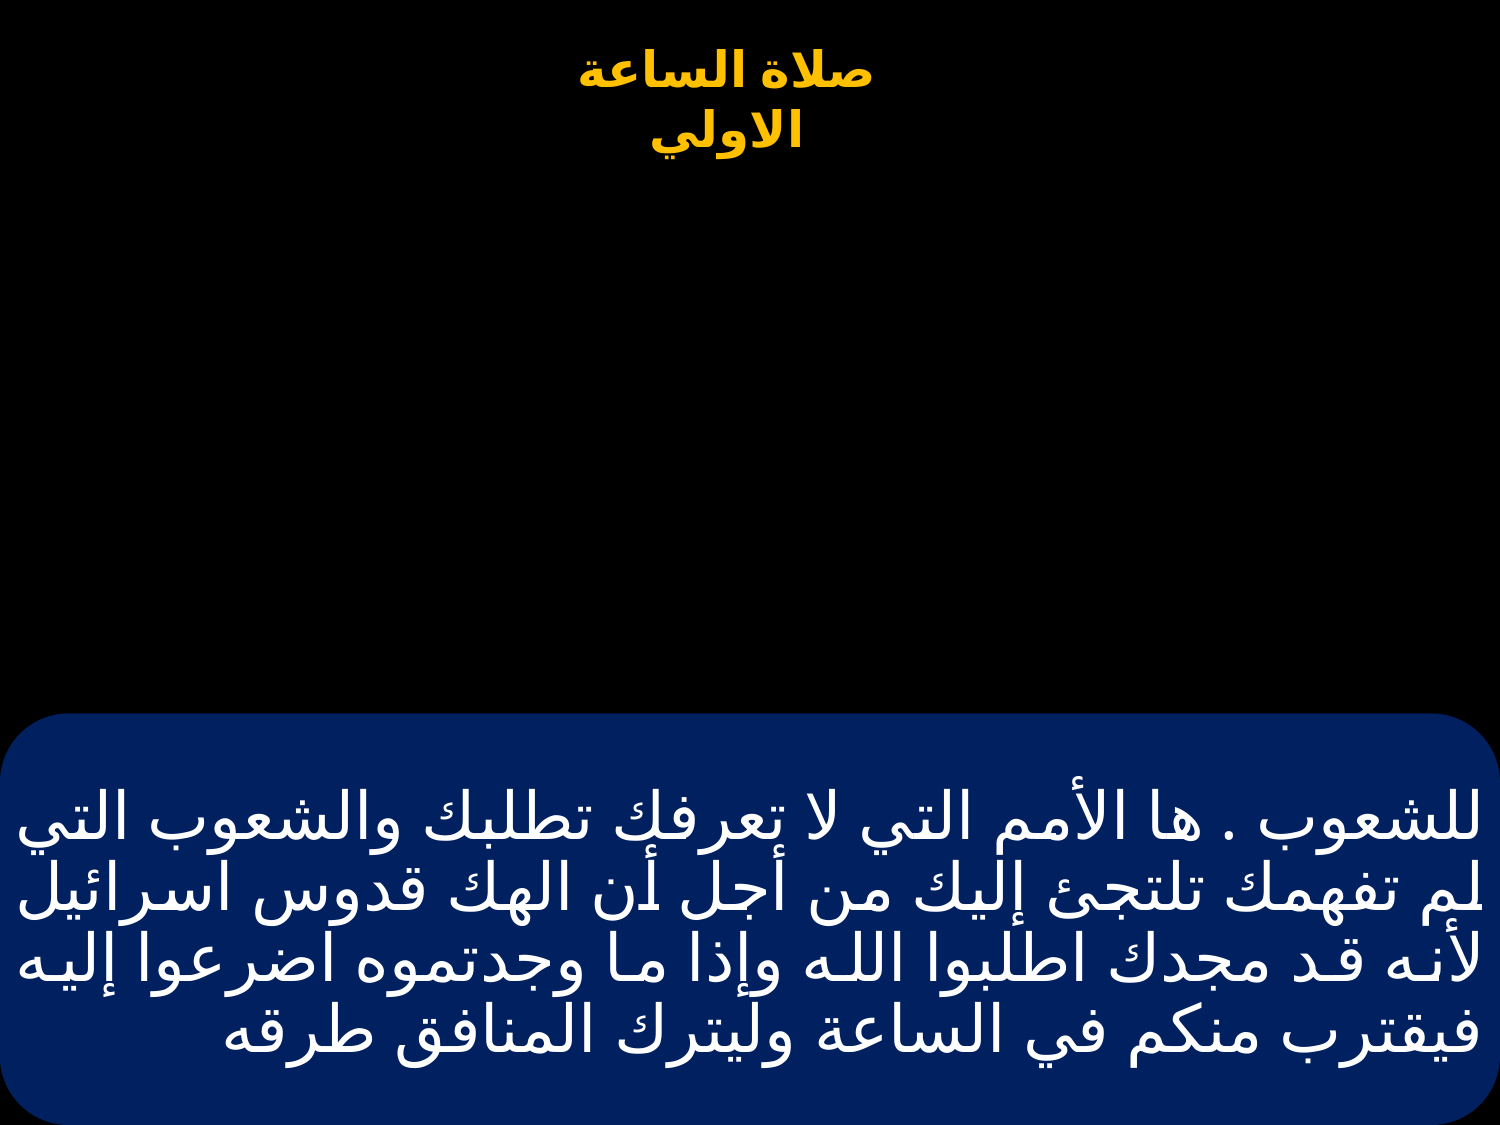

# للشعوب . ها الأمم التي لا تعرفك تطلبك والشعوب التي لم تفهمك تلتجئ إليك من أجل أن الهك قدوس اسرائيل لأنه قد مجدك اطلبوا الله وإذا ما وجدتموه اضرعوا إليه فيقترب منكم في الساعة وليترك المنافق طرقه